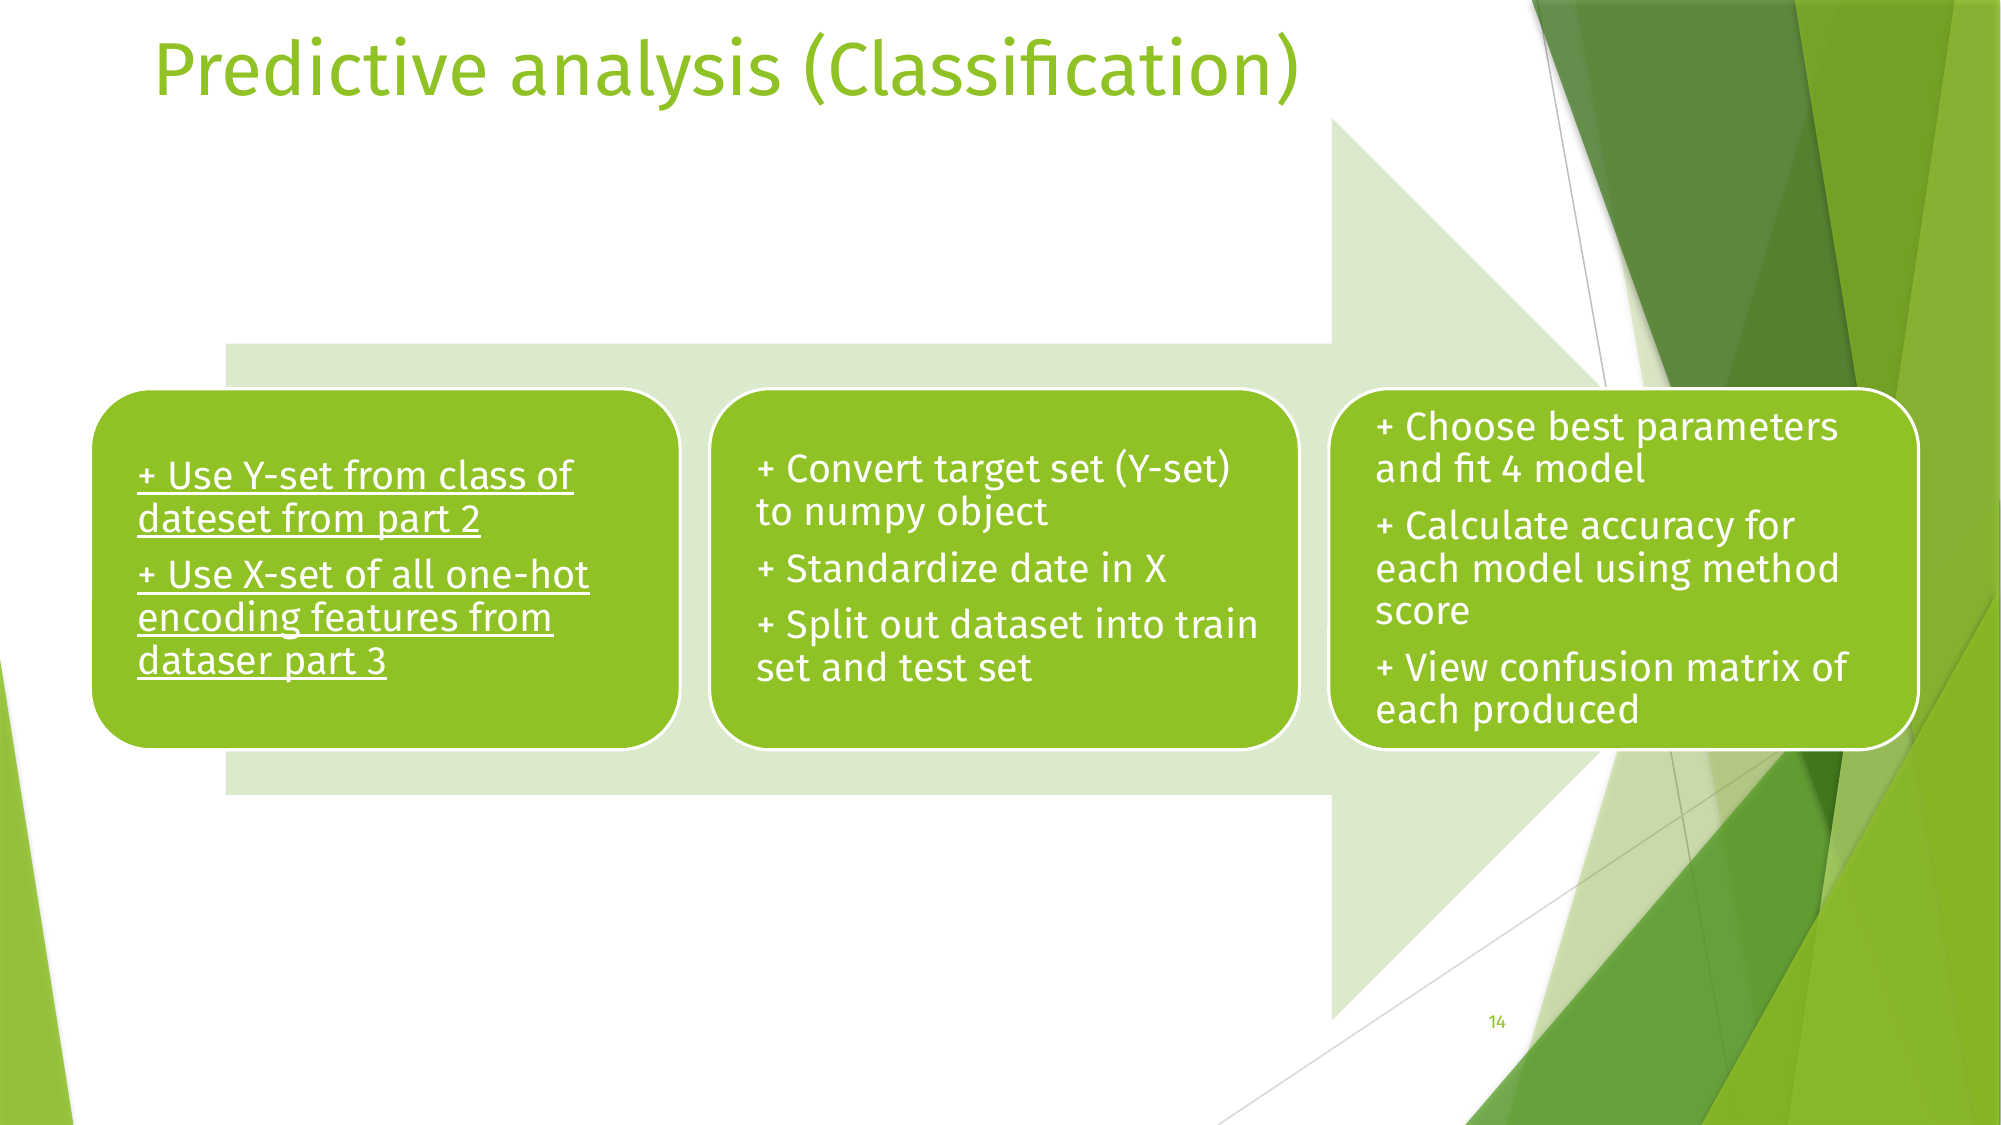

# Predictive analysis (Classification)
+ Use Y-set from class of dateset from part 2
+ Use X-set of all one-hot encoding features from dataser part 3
+ Convert target set (Y-set) to numpy object
+ Standardize date in X
+ Split out dataset into train set and test set
+ Choose best parameters and fit 4 model
+ Calculate accuracy for each model using method score
+ View confusion matrix of each produced
14